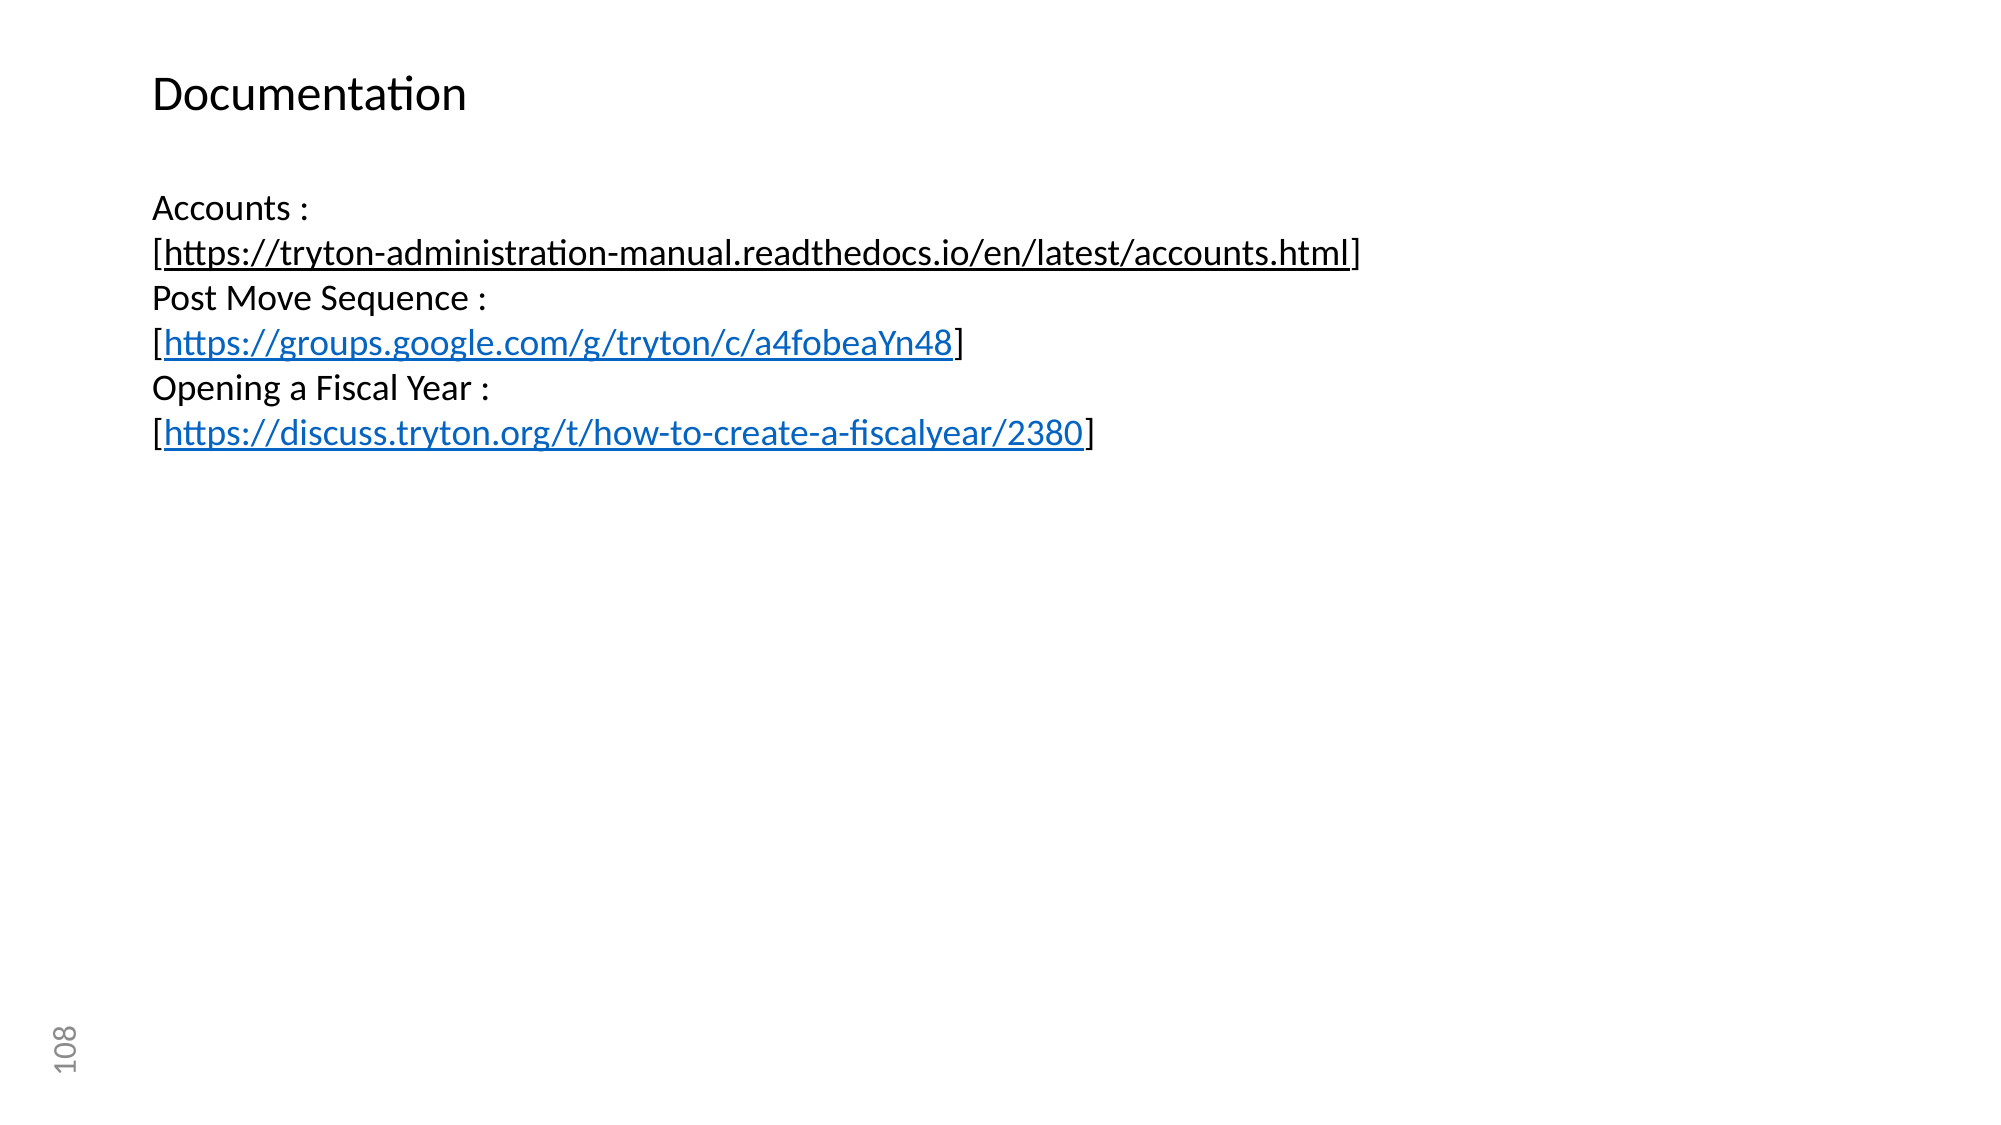

# Documentation
Accounts :
[https://tryton-administration-manual.readthedocs.io/en/latest/accounts.html]
Post Move Sequence :
[https://groups.google.com/g/tryton/c/a4fobeaYn48]
Opening a Fiscal Year :
[https://discuss.tryton.org/t/how-to-create-a-fiscalyear/2380]
108